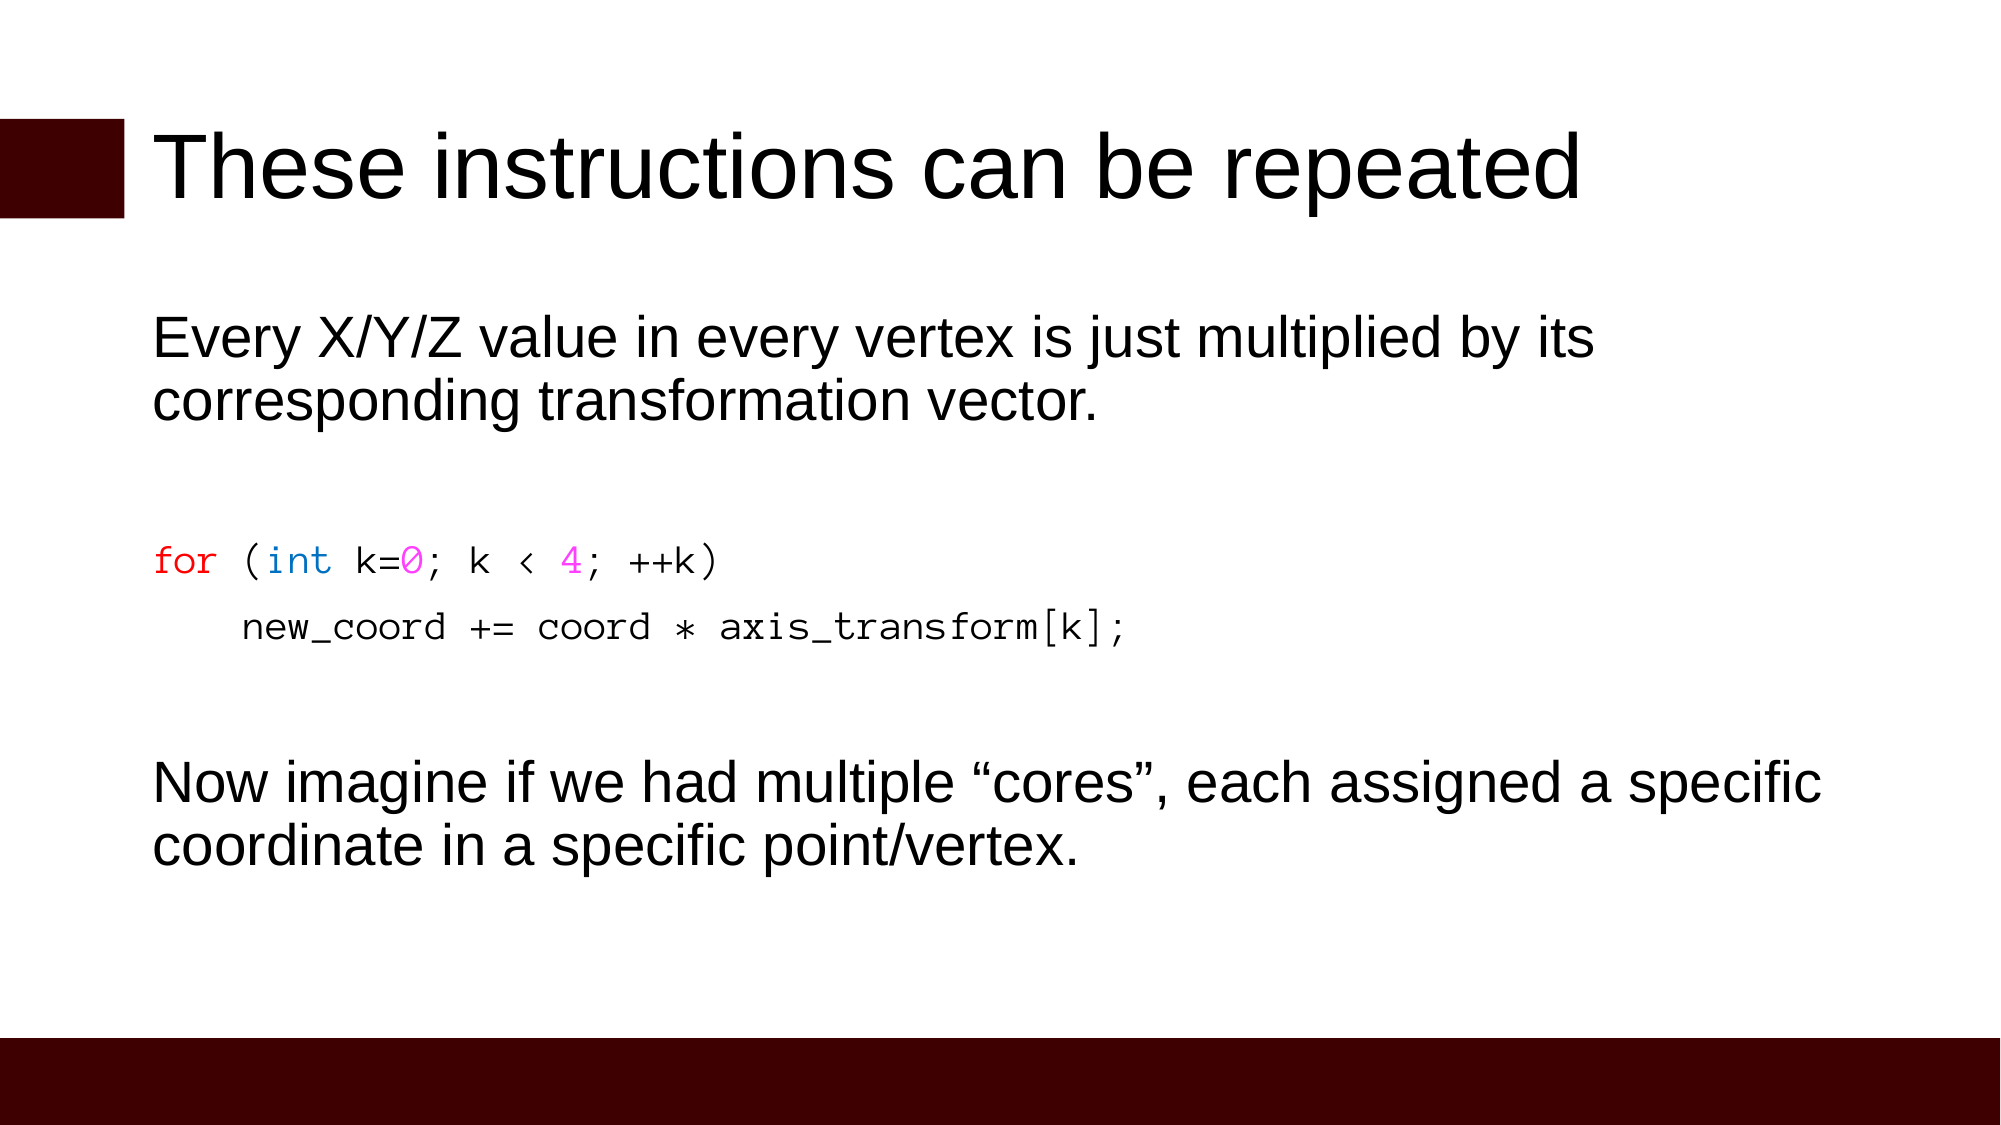

# These instructions can be repeated
Every X/Y/Z value in every vertex is just multiplied by its corresponding transformation vector.

for (int k=0; k < 4; ++k)
    new_coord += coord * axis_transform[k];

Now imagine if we had multiple “cores”, each assigned a specific coordinate in a specific point/vertex.